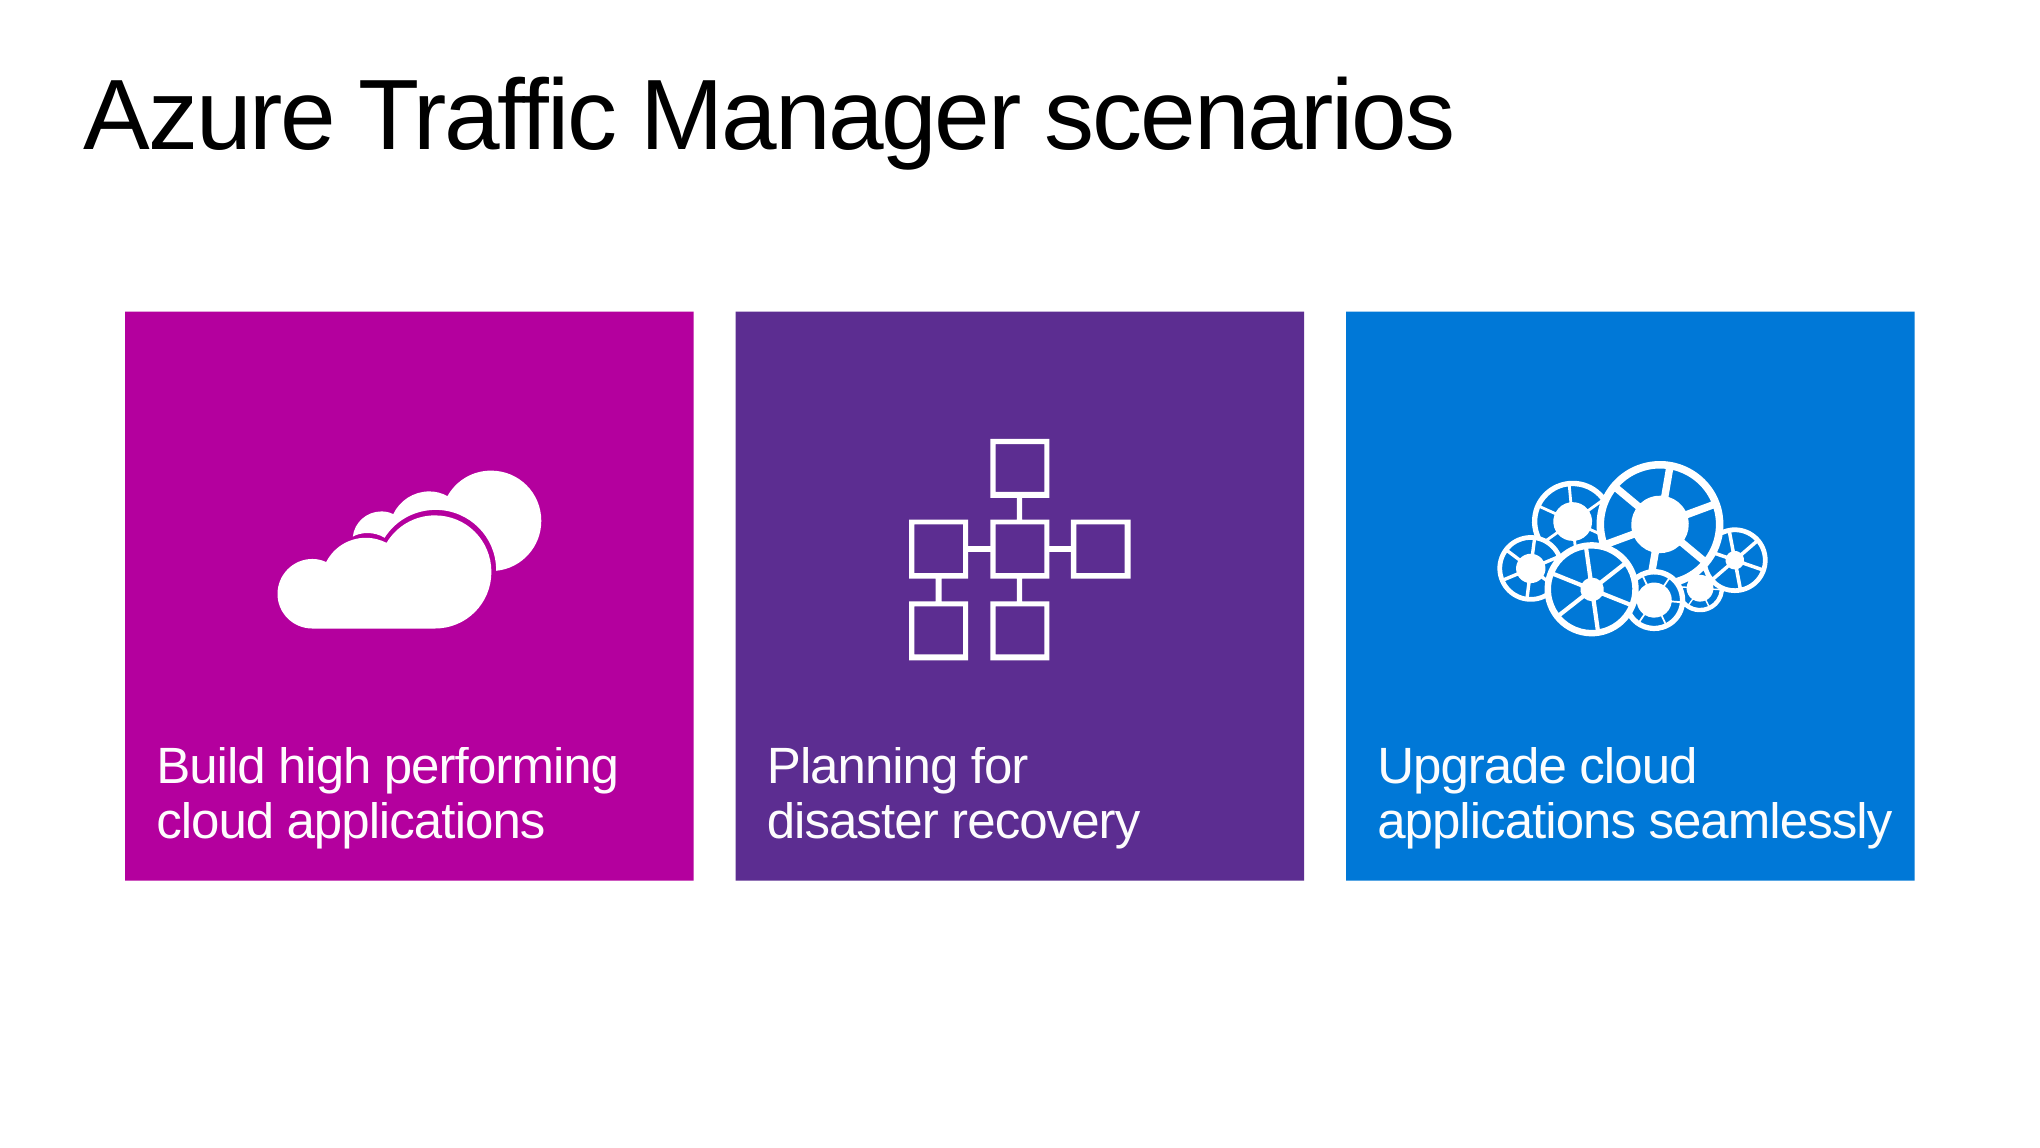

# Azure Traffic Manager scenarios
Build high performing cloud applications

Planning for
disaster recovery

Upgrade cloud applications seamlessly